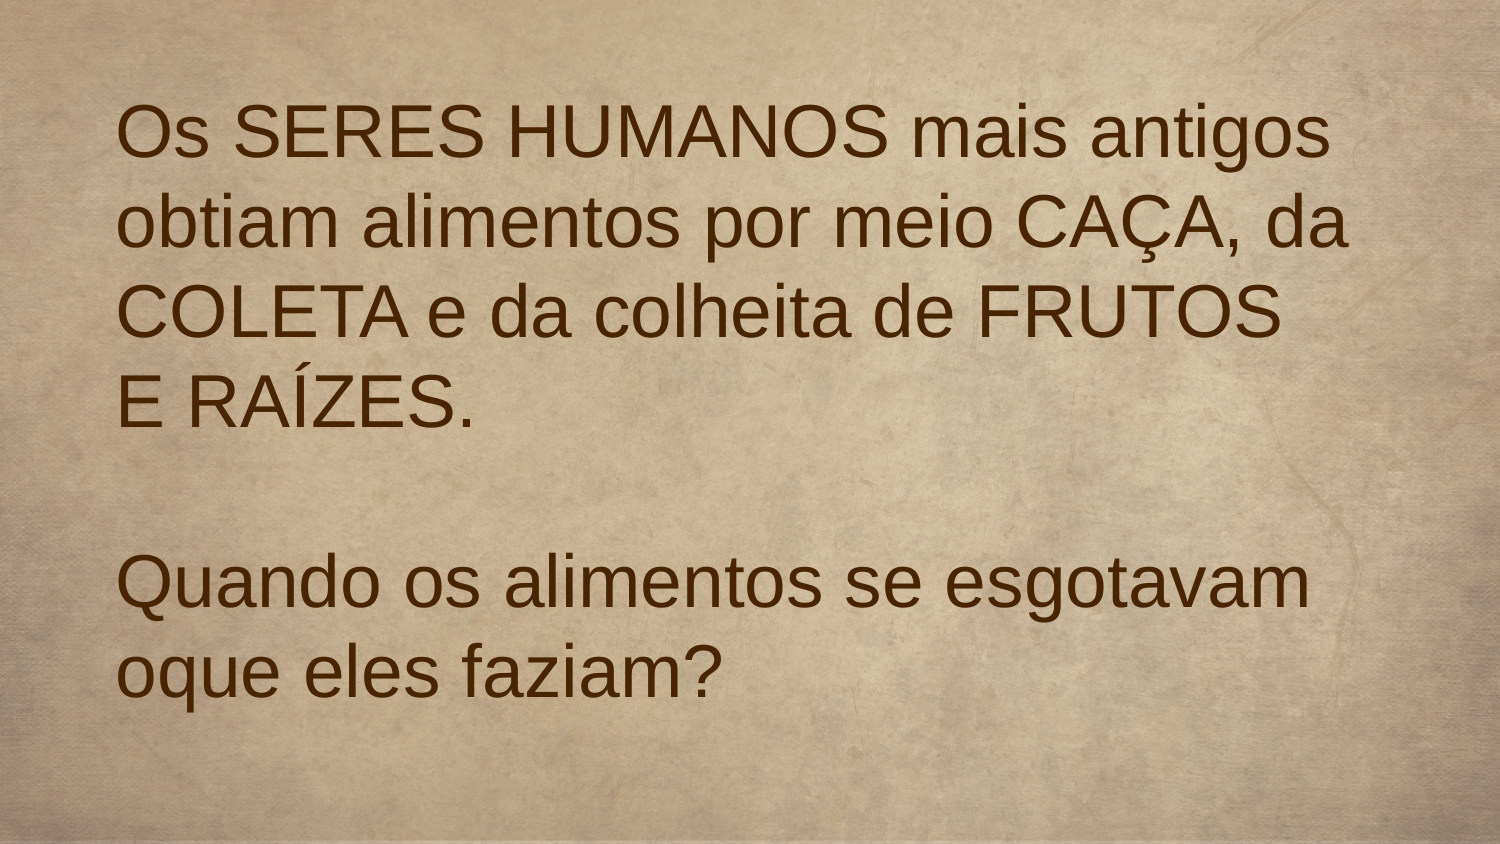

Os SERES HUMANOS mais antigos obtiam alimentos por meio CAÇA, da COLETA e da colheita de FRUTOS E RAÍZES.

Quando os alimentos se esgotavam oque eles faziam?